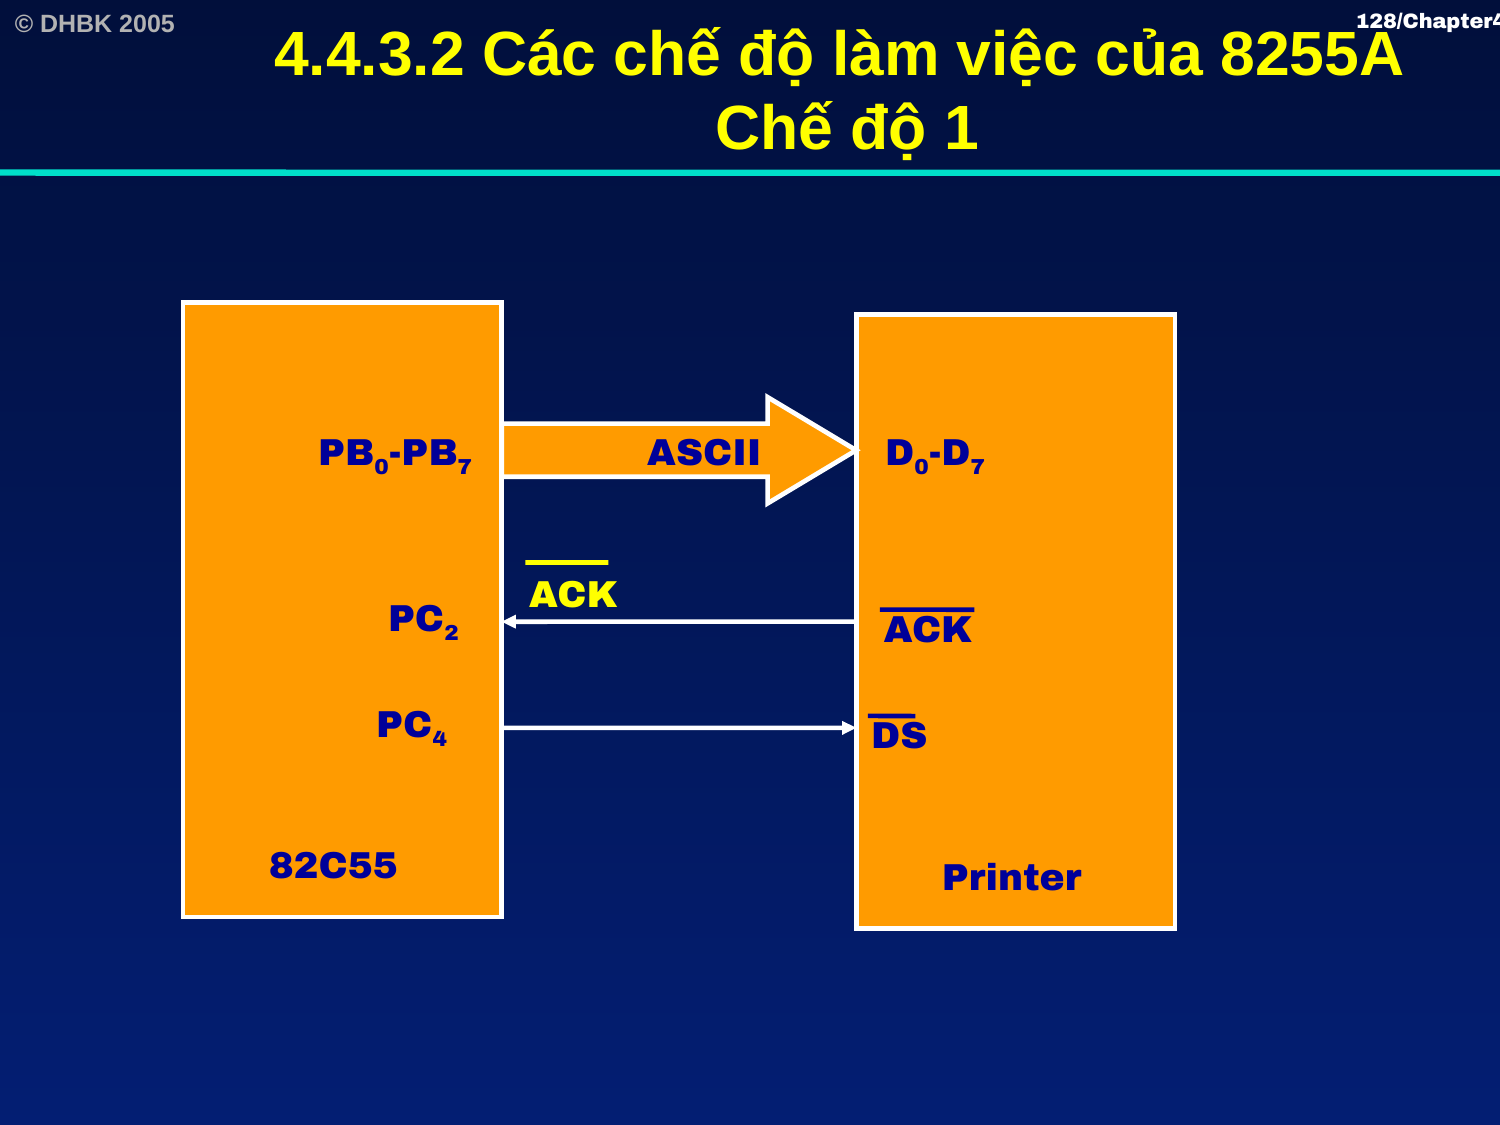

# 4.4.3.2 Các chế độ làm việc của 8255A Chế độ 1
128/Chapter4

PB0-PB7
ASCII
D0-D7
ACK

PC2
ACK

PC4
DS

82C55
Printer